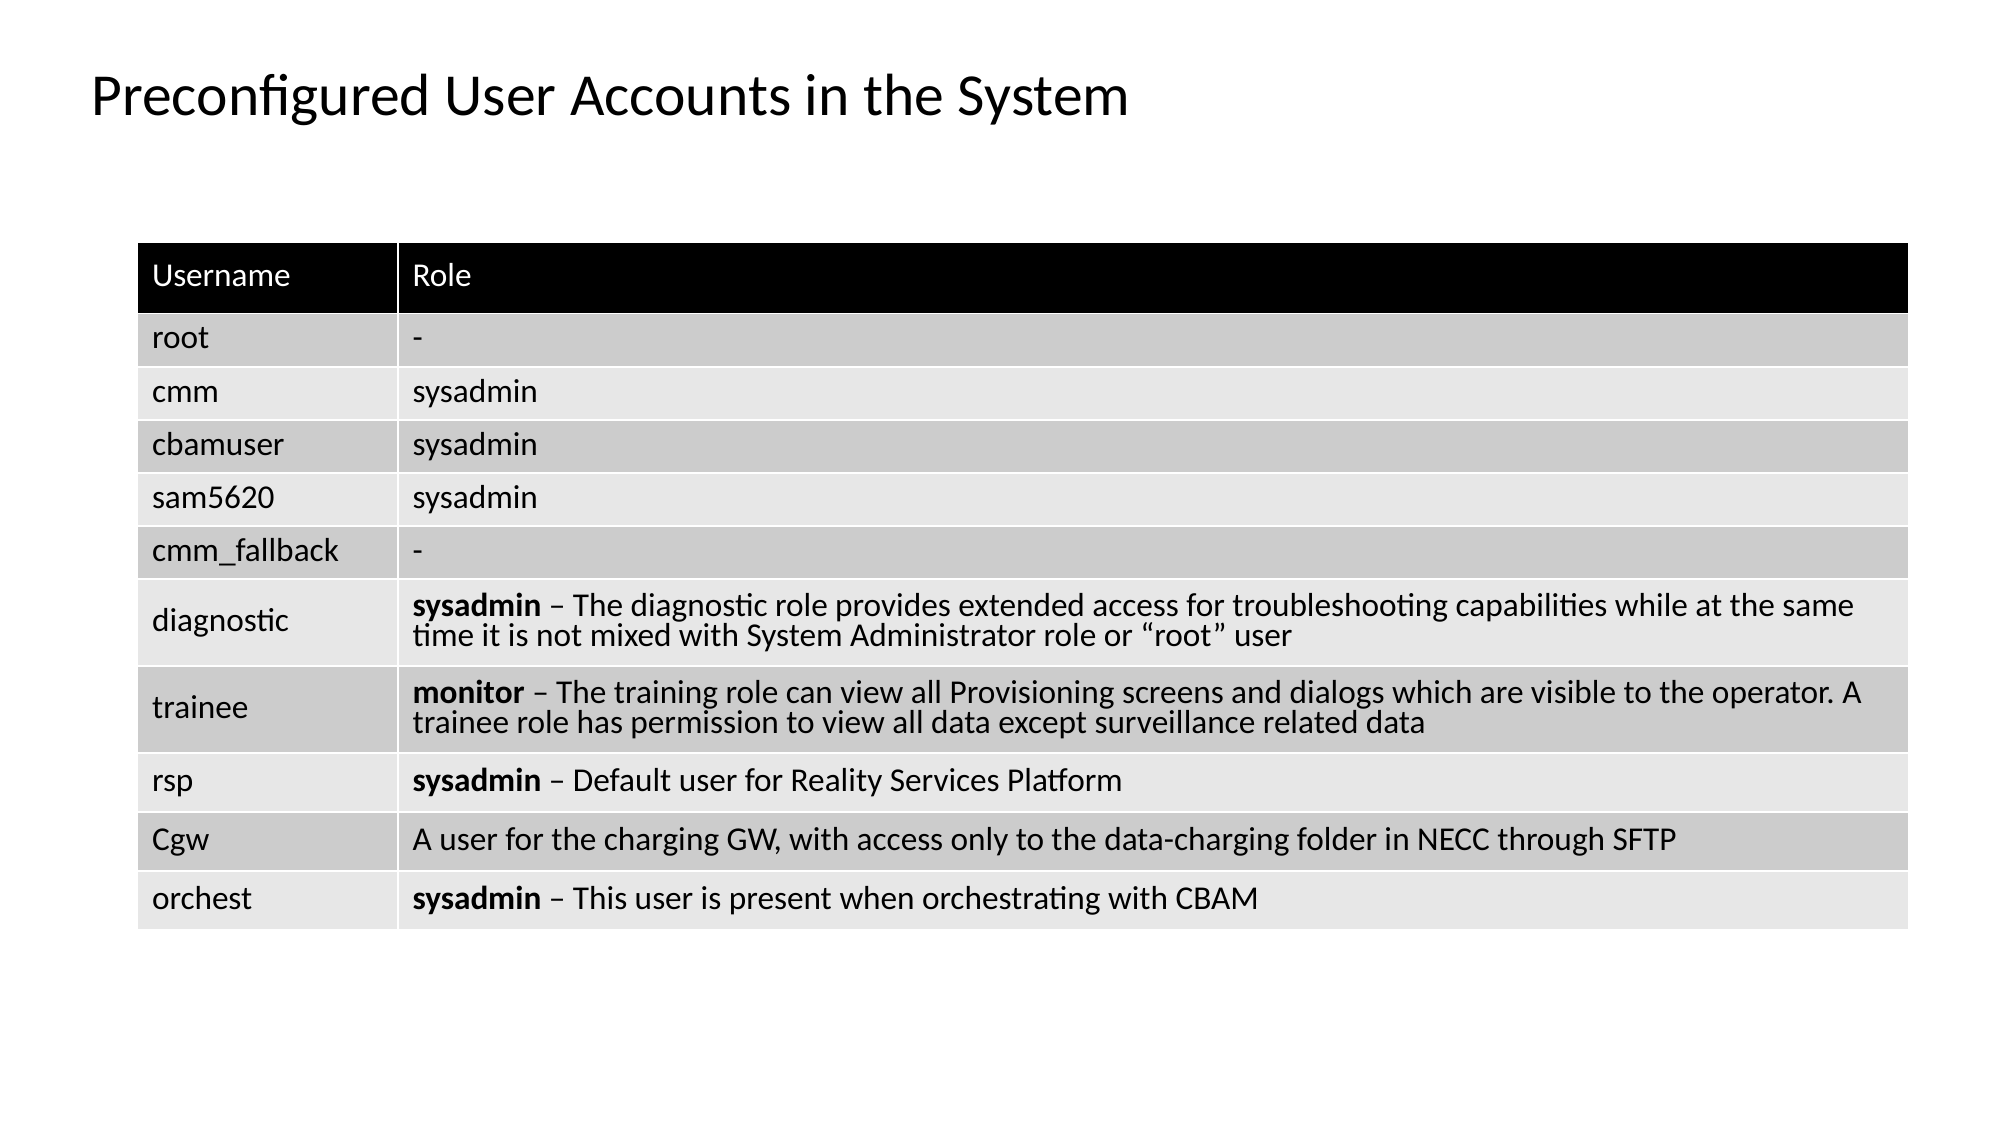

Slide excluded from Table of Contents
# Preconfigured User Accounts in the System
| Username | Role |
| --- | --- |
| root | - |
| cmm | sysadmin |
| cbamuser | sysadmin |
| sam5620 | sysadmin |
| cmm\_fallback | - |
| diagnostic | sysadmin – The diagnostic role provides extended access for troubleshooting capabilities while at the same time it is not mixed with System Administrator role or “root” user |
| trainee | monitor – The training role can view all Provisioning screens and dialogs which are visible to the operator. A trainee role has permission to view all data except surveillance related data |
| rsp | sysadmin – Default user for Reality Services Platform |
| Cgw | A user for the charging GW, with access only to the data-charging folder in NECC through SFTP |
| orchest | sysadmin – This user is present when orchestrating with CBAM |